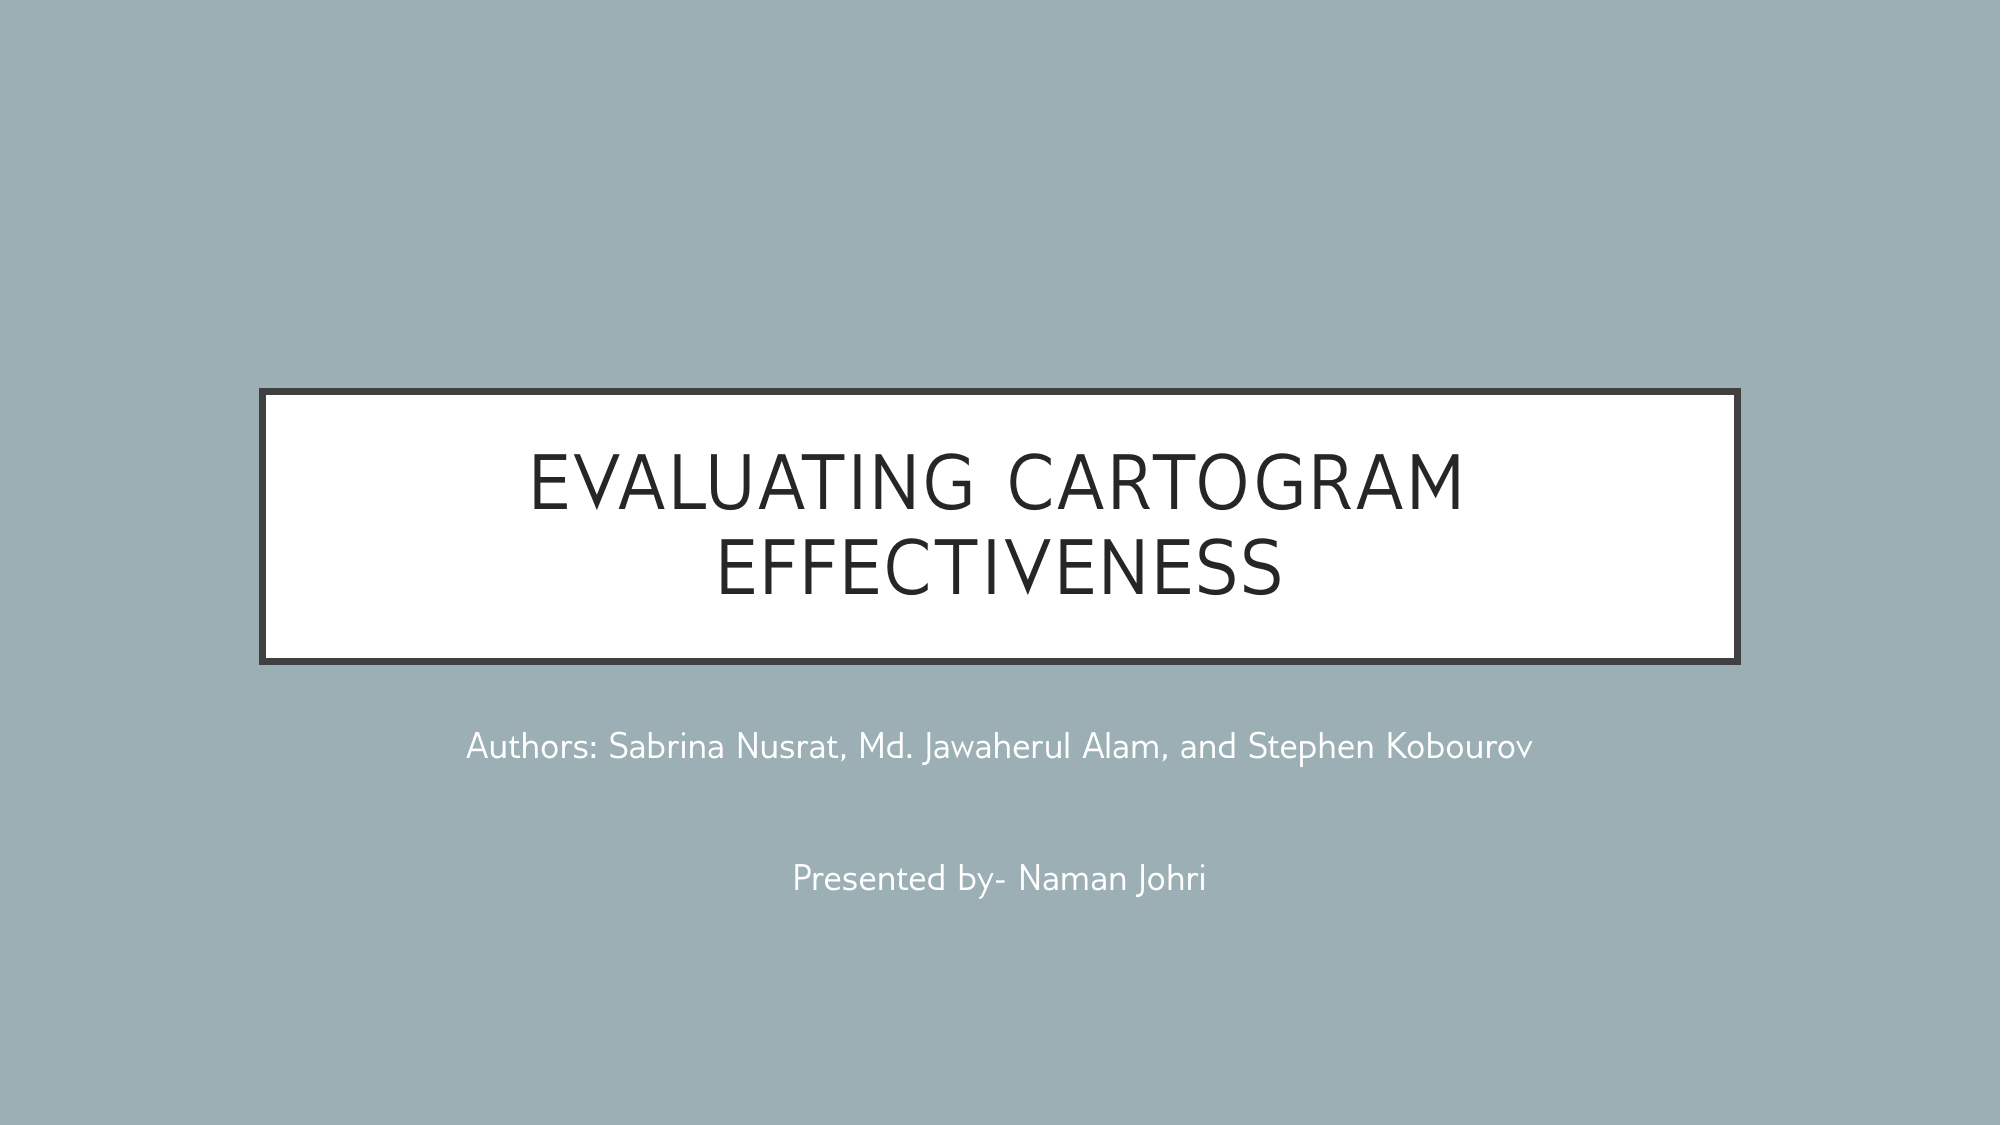

# Evaluating Cartogram Effectiveness
Authors: Sabrina Nusrat, Md. Jawaherul Alam, and Stephen Kobourov

Presented by- Naman Johri